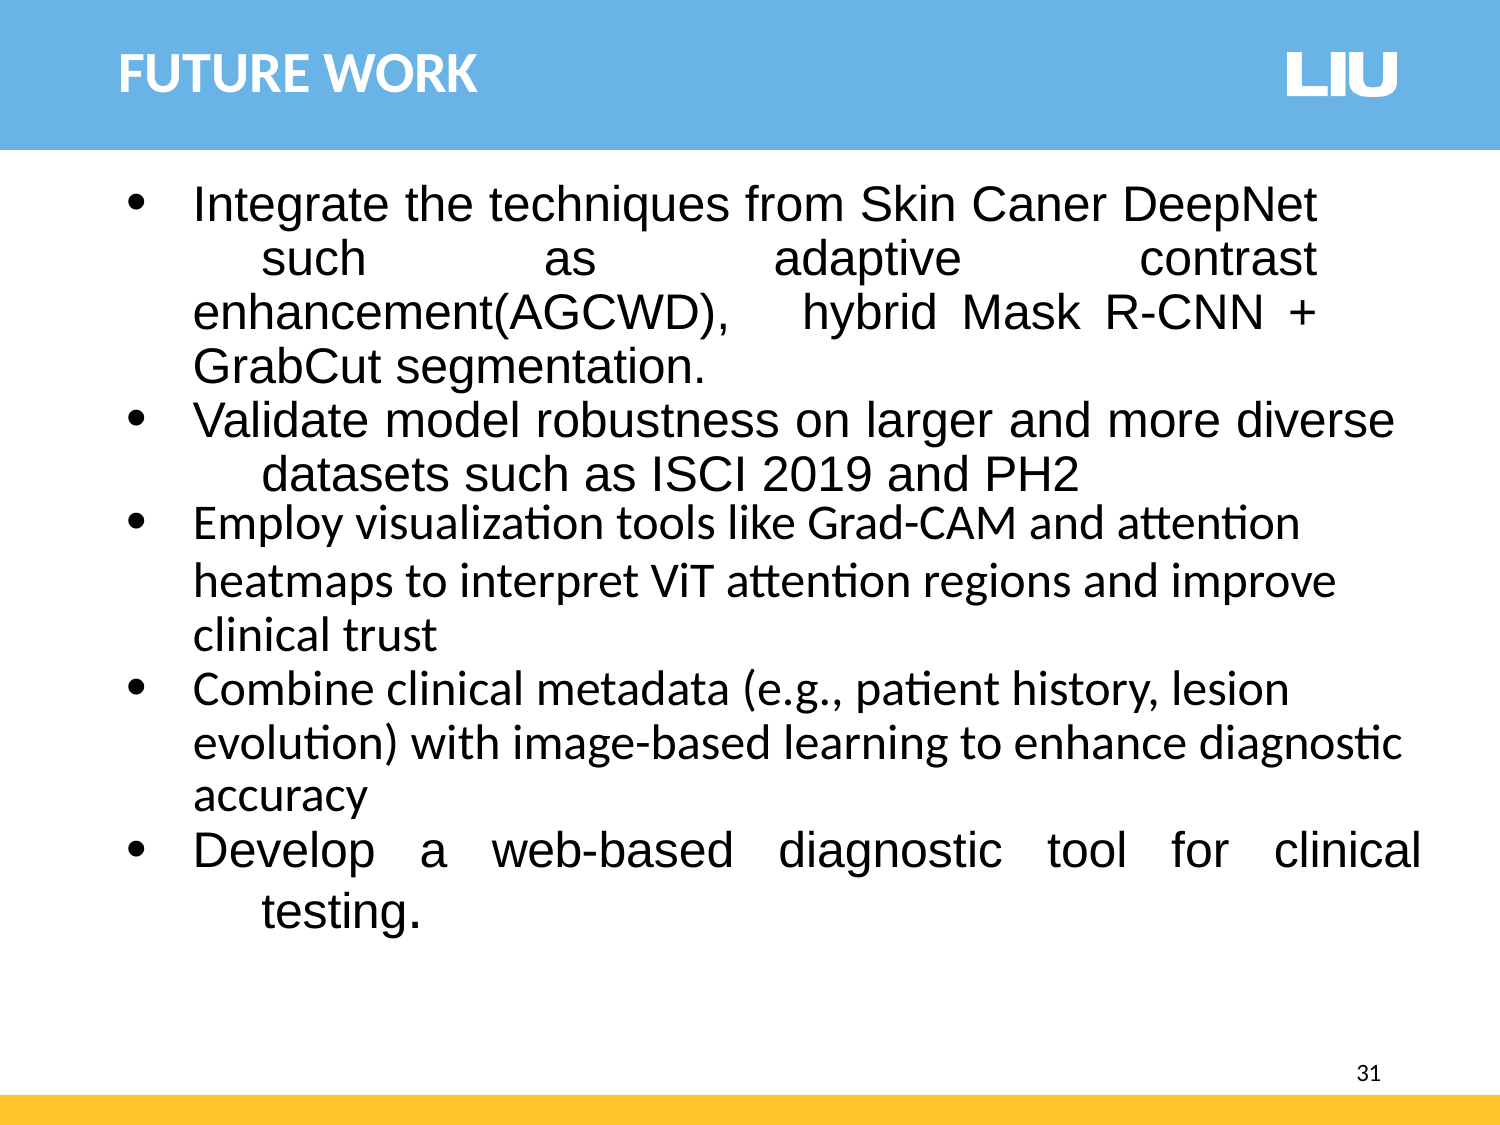

# FUTURE WORK
Integrate the techniques from Skin Caner DeepNet 	such as adaptive contrast enhancement(AGCWD), 	hybrid Mask R-CNN + GrabCut segmentation.
Validate model robustness on larger and more diverse 	datasets such as ISCI 2019 and PH2
Employ visualization tools like Grad-CAM and attention
heatmaps to interpret ViT attention regions and improve clinical trust
Combine clinical metadata (e.g., patient history, lesion evolution) with image-based learning to enhance diagnostic
accuracy
Develop  a  web-based  diagnostic  tool  for  clinical 	testing.
31